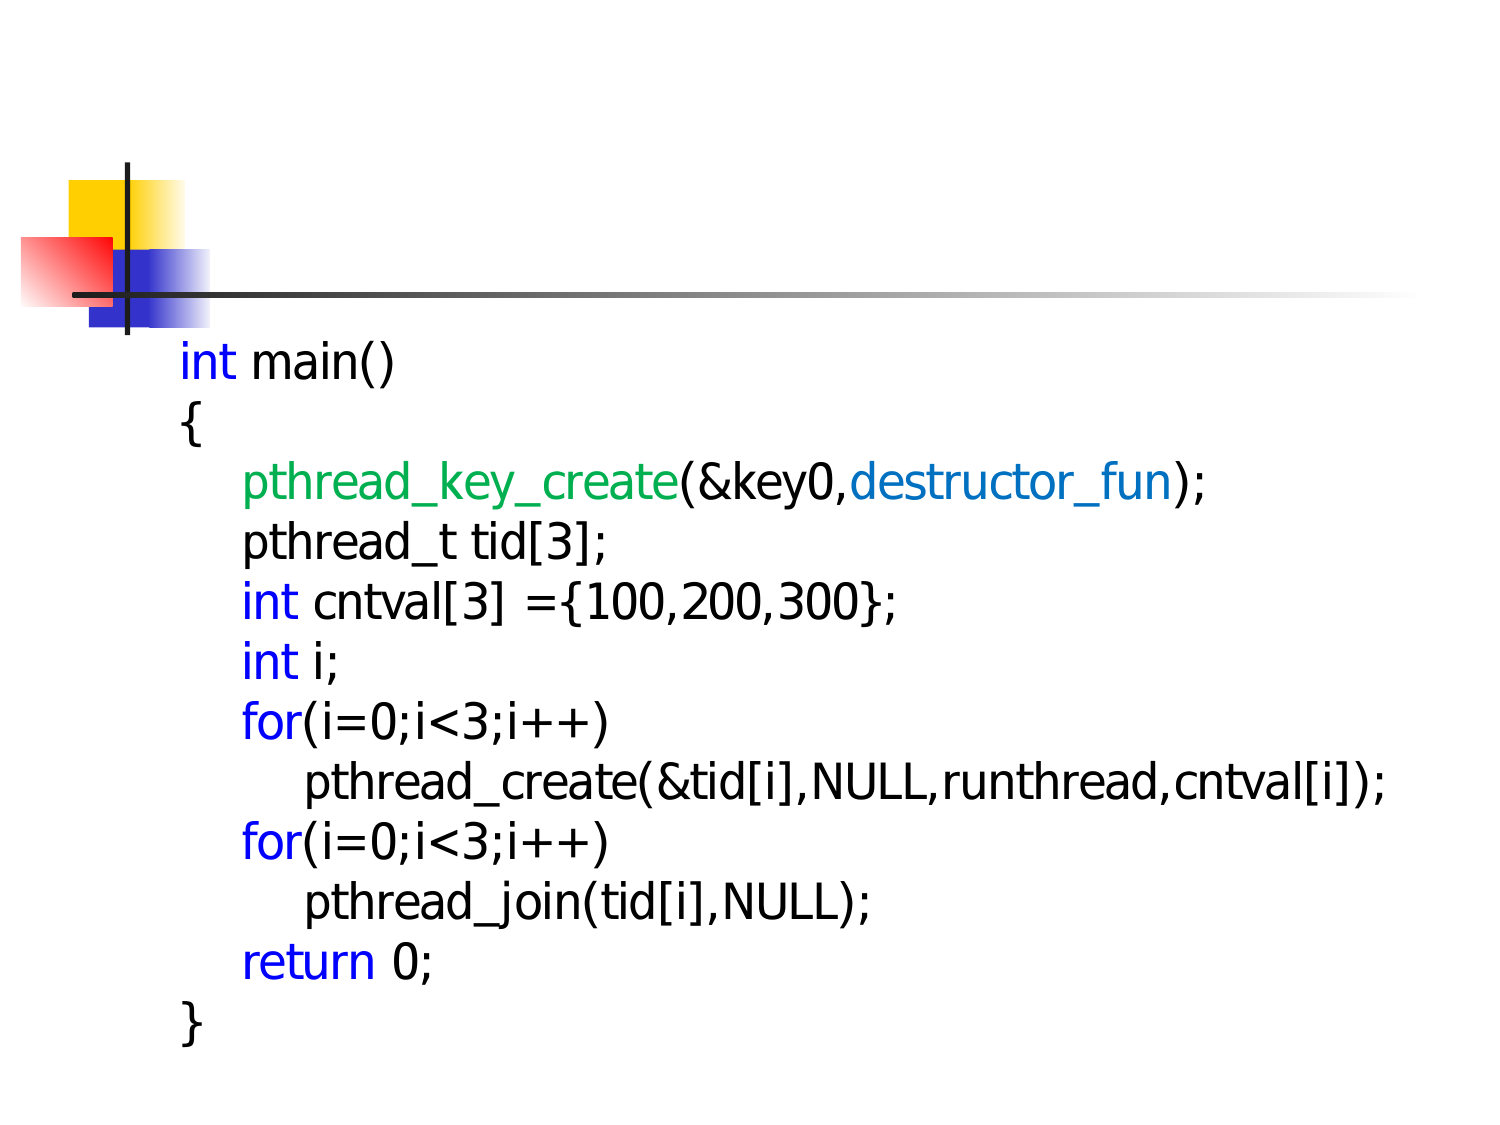

#
int main()
{
    pthread_key_create(&key0,destructor_fun);
    pthread_t tid[3];
    int cntval[3] ={100,200,300};
    int i;
    for(i=0;i<3;i++)
        pthread_create(&tid[i],NULL,runthread,cntval[i]);
    for(i=0;i<3;i++)
        pthread_join(tid[i],NULL);
    return 0;
}